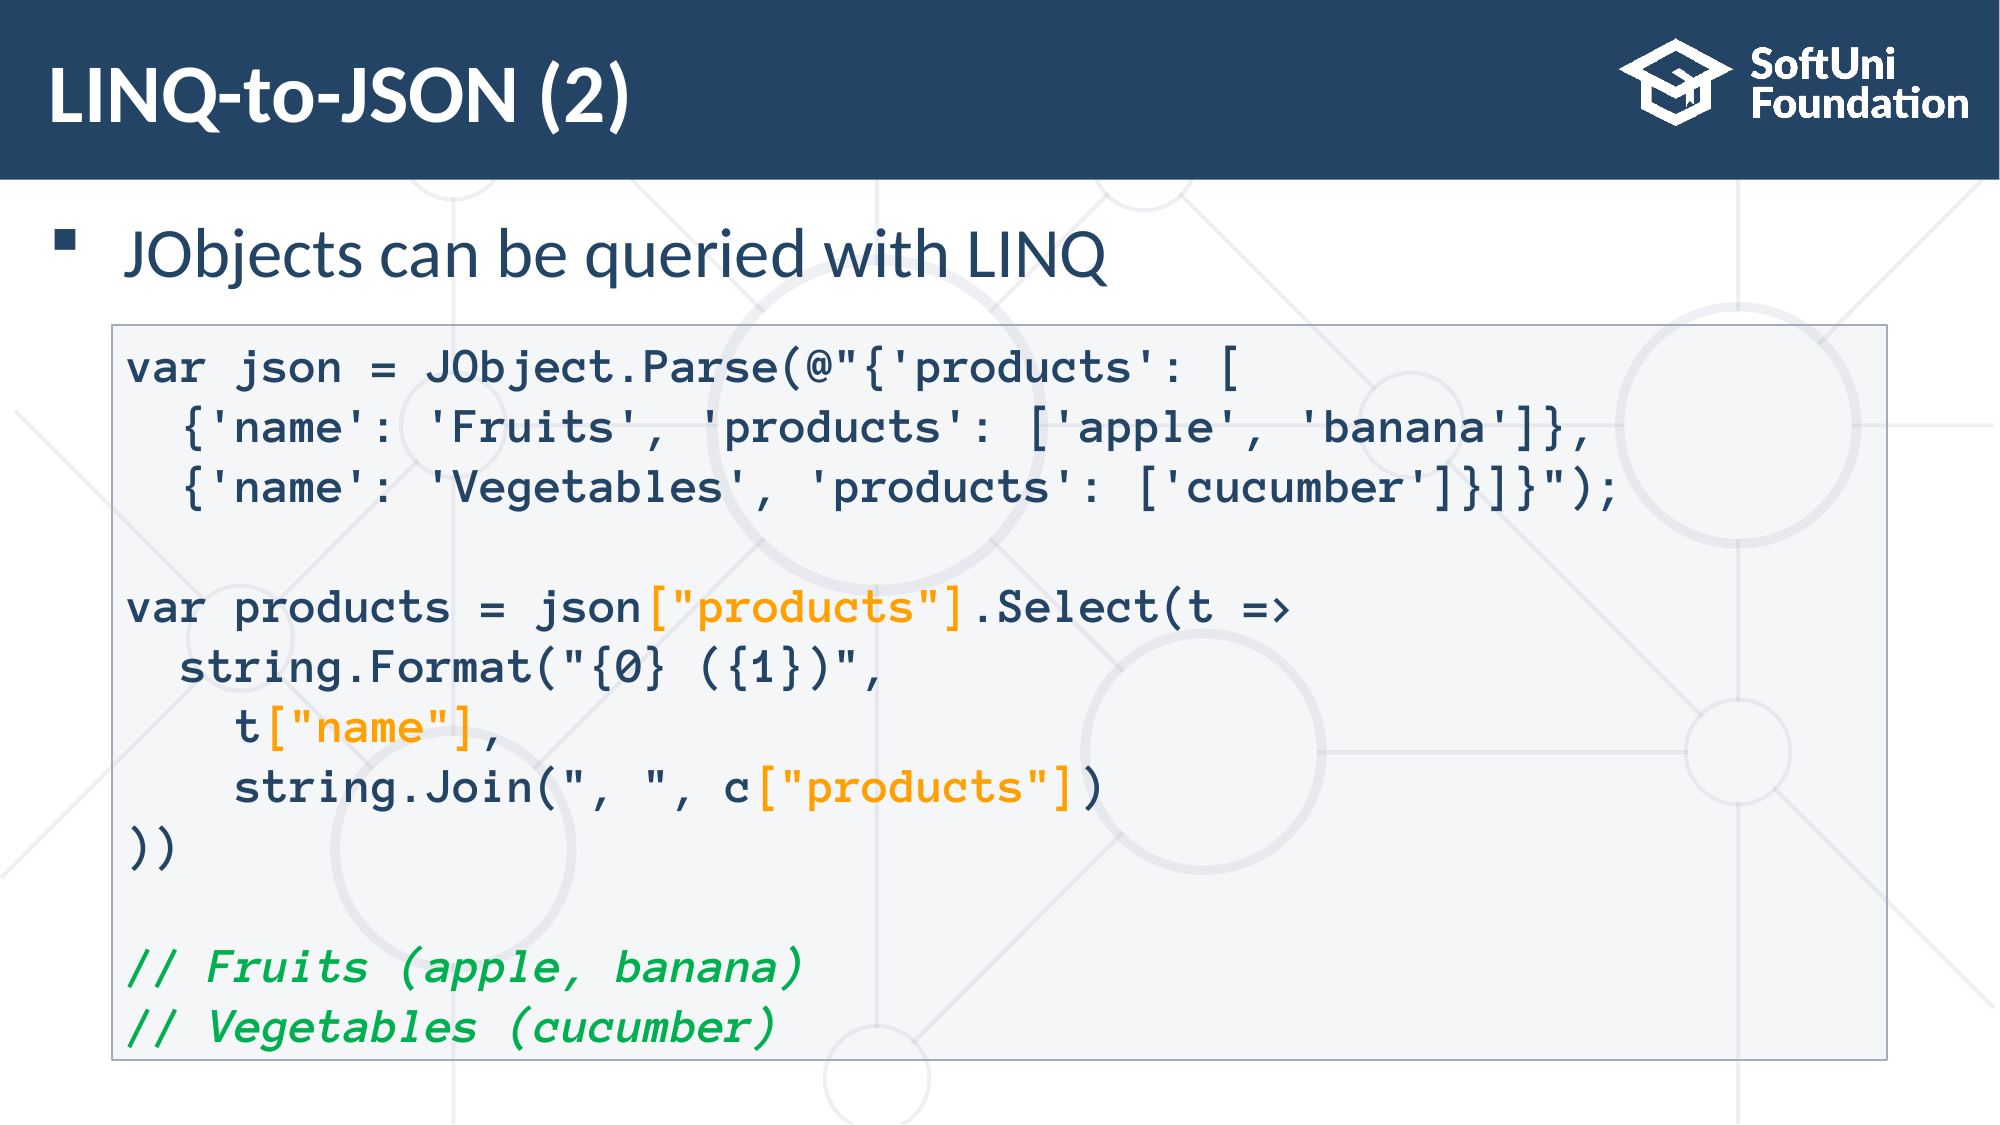

# LINQ-to-JSON (2)
JObjects can be queried with LINQ
var json = JObject.Parse(@"{'products': [
  {'name': 'Fruits', 'products': ['apple', 'banana']},
  {'name': 'Vegetables', 'products': ['cucumber']}]}");

var products = json["products"].Select(t =>
  string.Format("{0} ({1})",
    t["name"],
    string.Join(", ", c["products"])
))

// Fruits (apple, banana)
// Vegetables (cucumber)